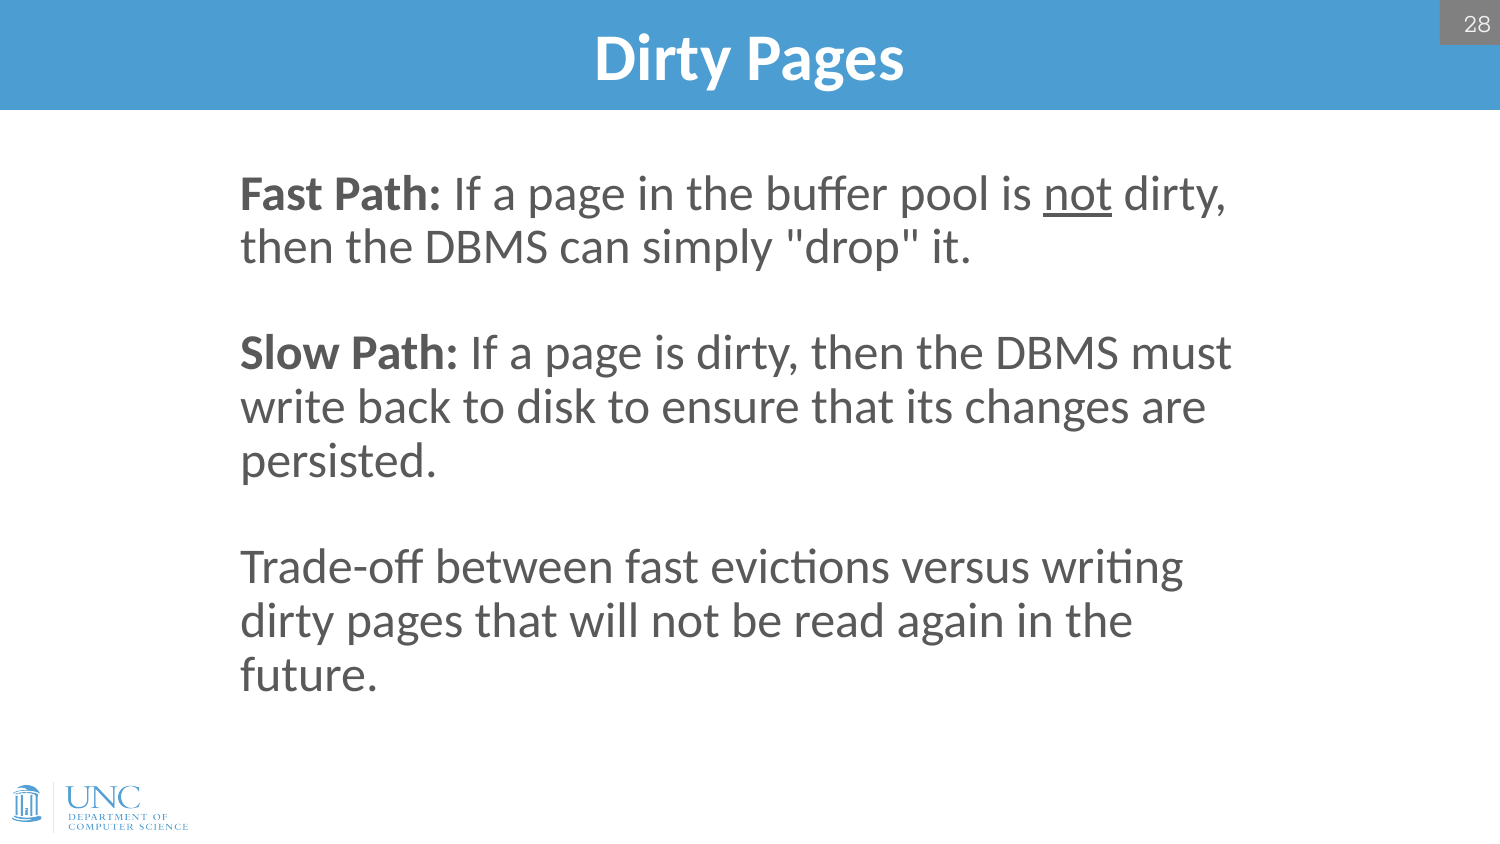

28
# Dirty Pages
Fast Path: If a page in the buffer pool is not dirty, then the DBMS can simply "drop" it.

Slow Path: If a page is dirty, then the DBMS must write back to disk to ensure that its changes are persisted.

Trade-off between fast evictions versus writing dirty pages that will not be read again in the future.